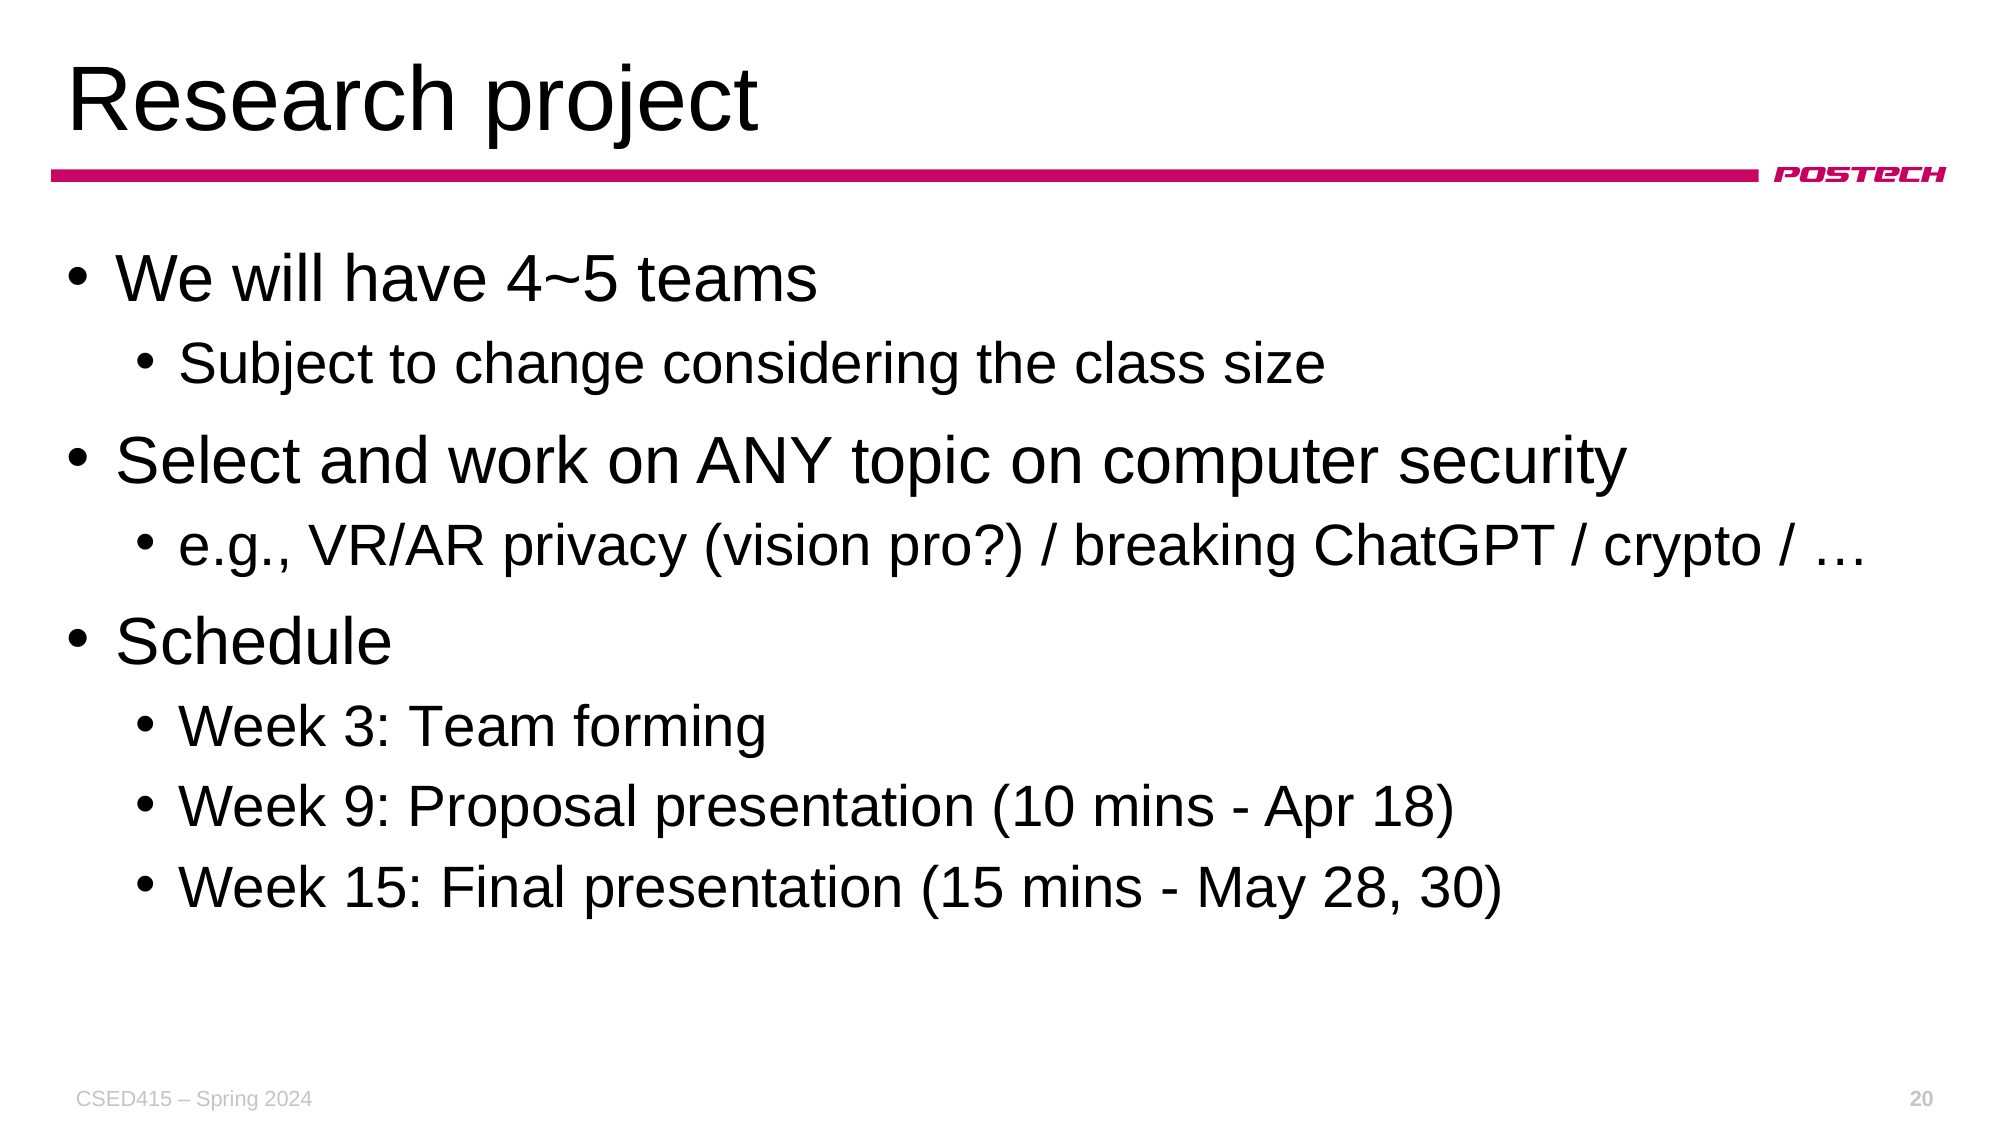

# Research project
We will have 4~5 teams
Subject to change considering the class size
Select and work on ANY topic on computer security
e.g., VR/AR privacy (vision pro?) / breaking ChatGPT / crypto / …
Schedule
Week 3: Team forming
Week 9: Proposal presentation (10 mins - Apr 18)
Week 15: Final presentation (15 mins - May 28, 30)

CSED415 – Spring 2024
20